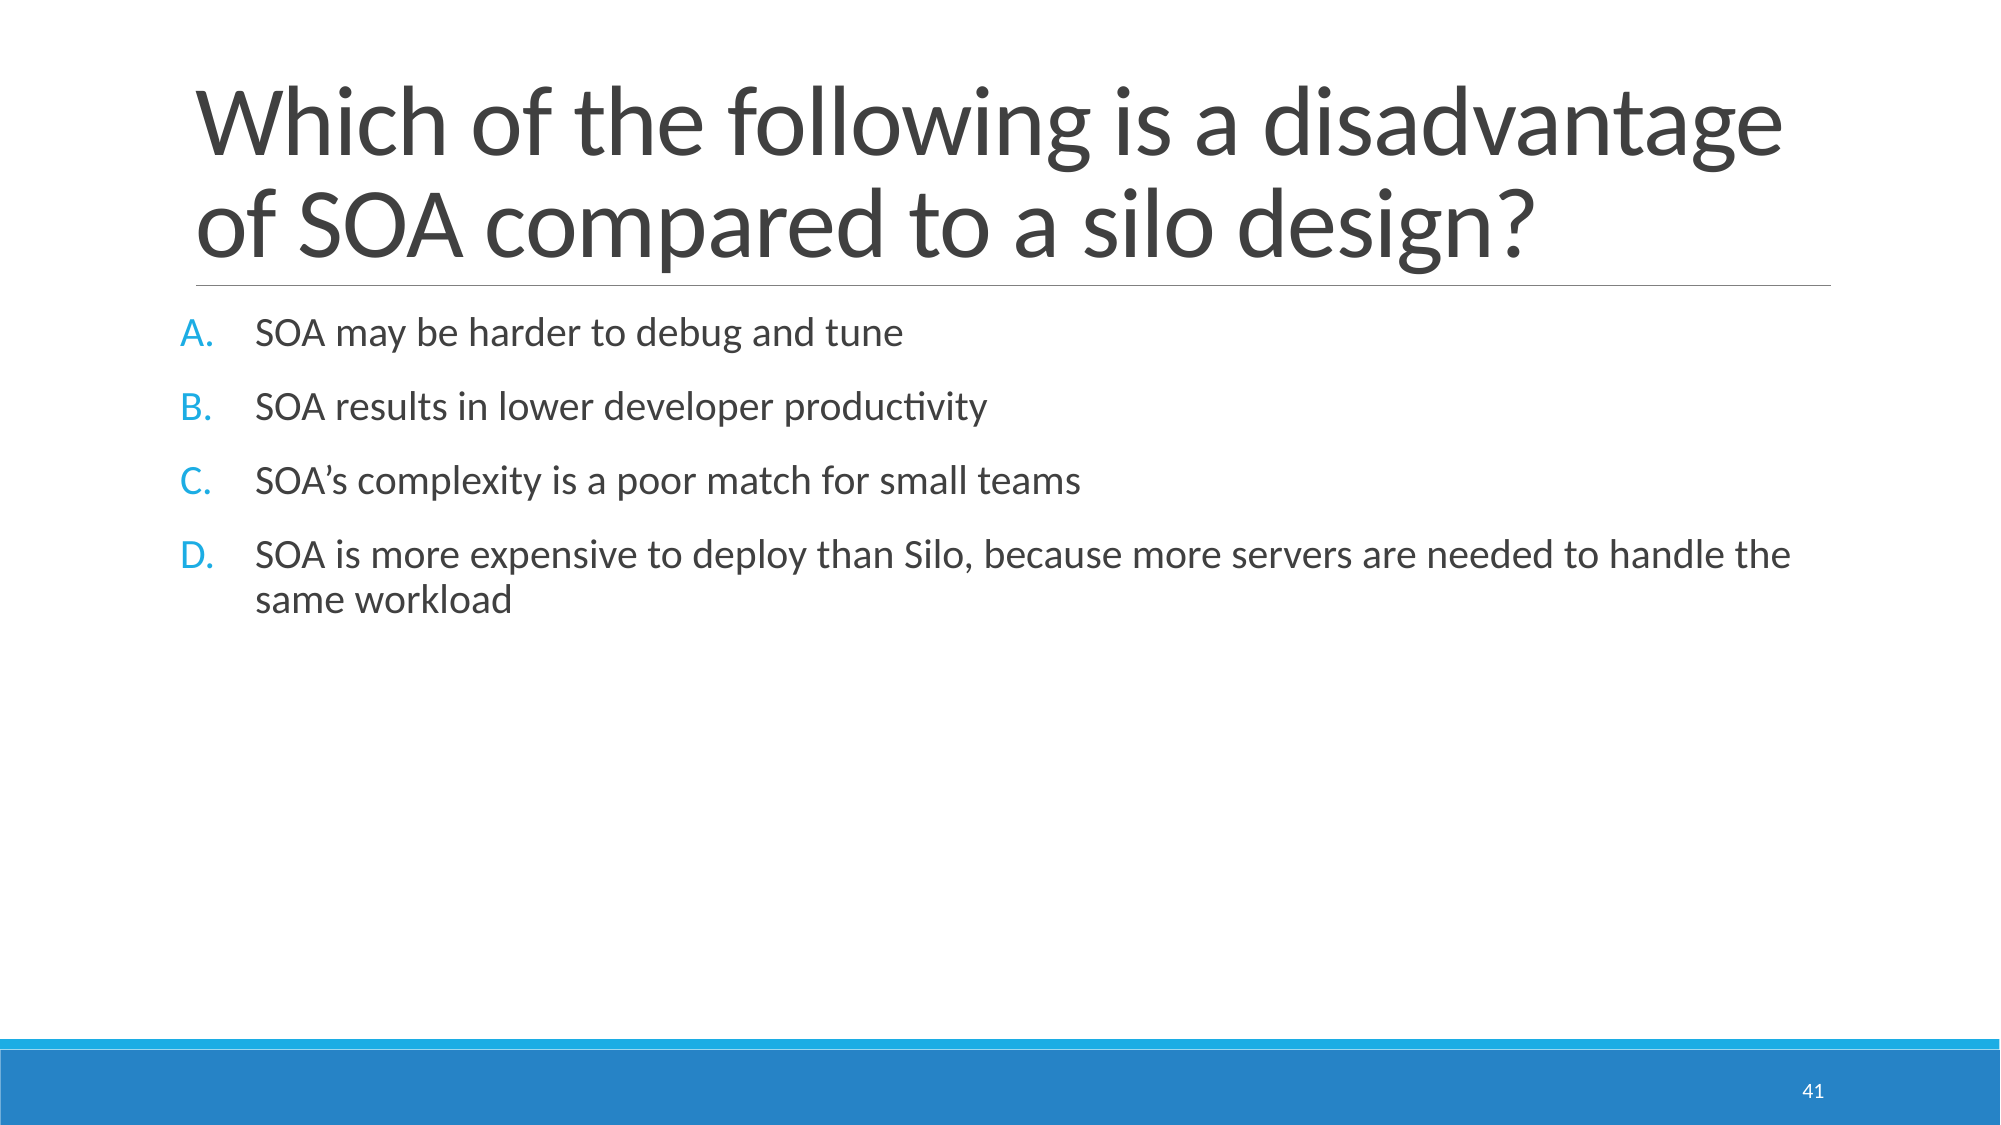

# Which of the following is a disadvantage of SOA compared to a silo design?
SOA may be harder to debug and tune
SOA results in lower developer productivity
SOA’s complexity is a poor match for small teams
SOA is more expensive to deploy than Silo, because more servers are needed to handle the same workload

41